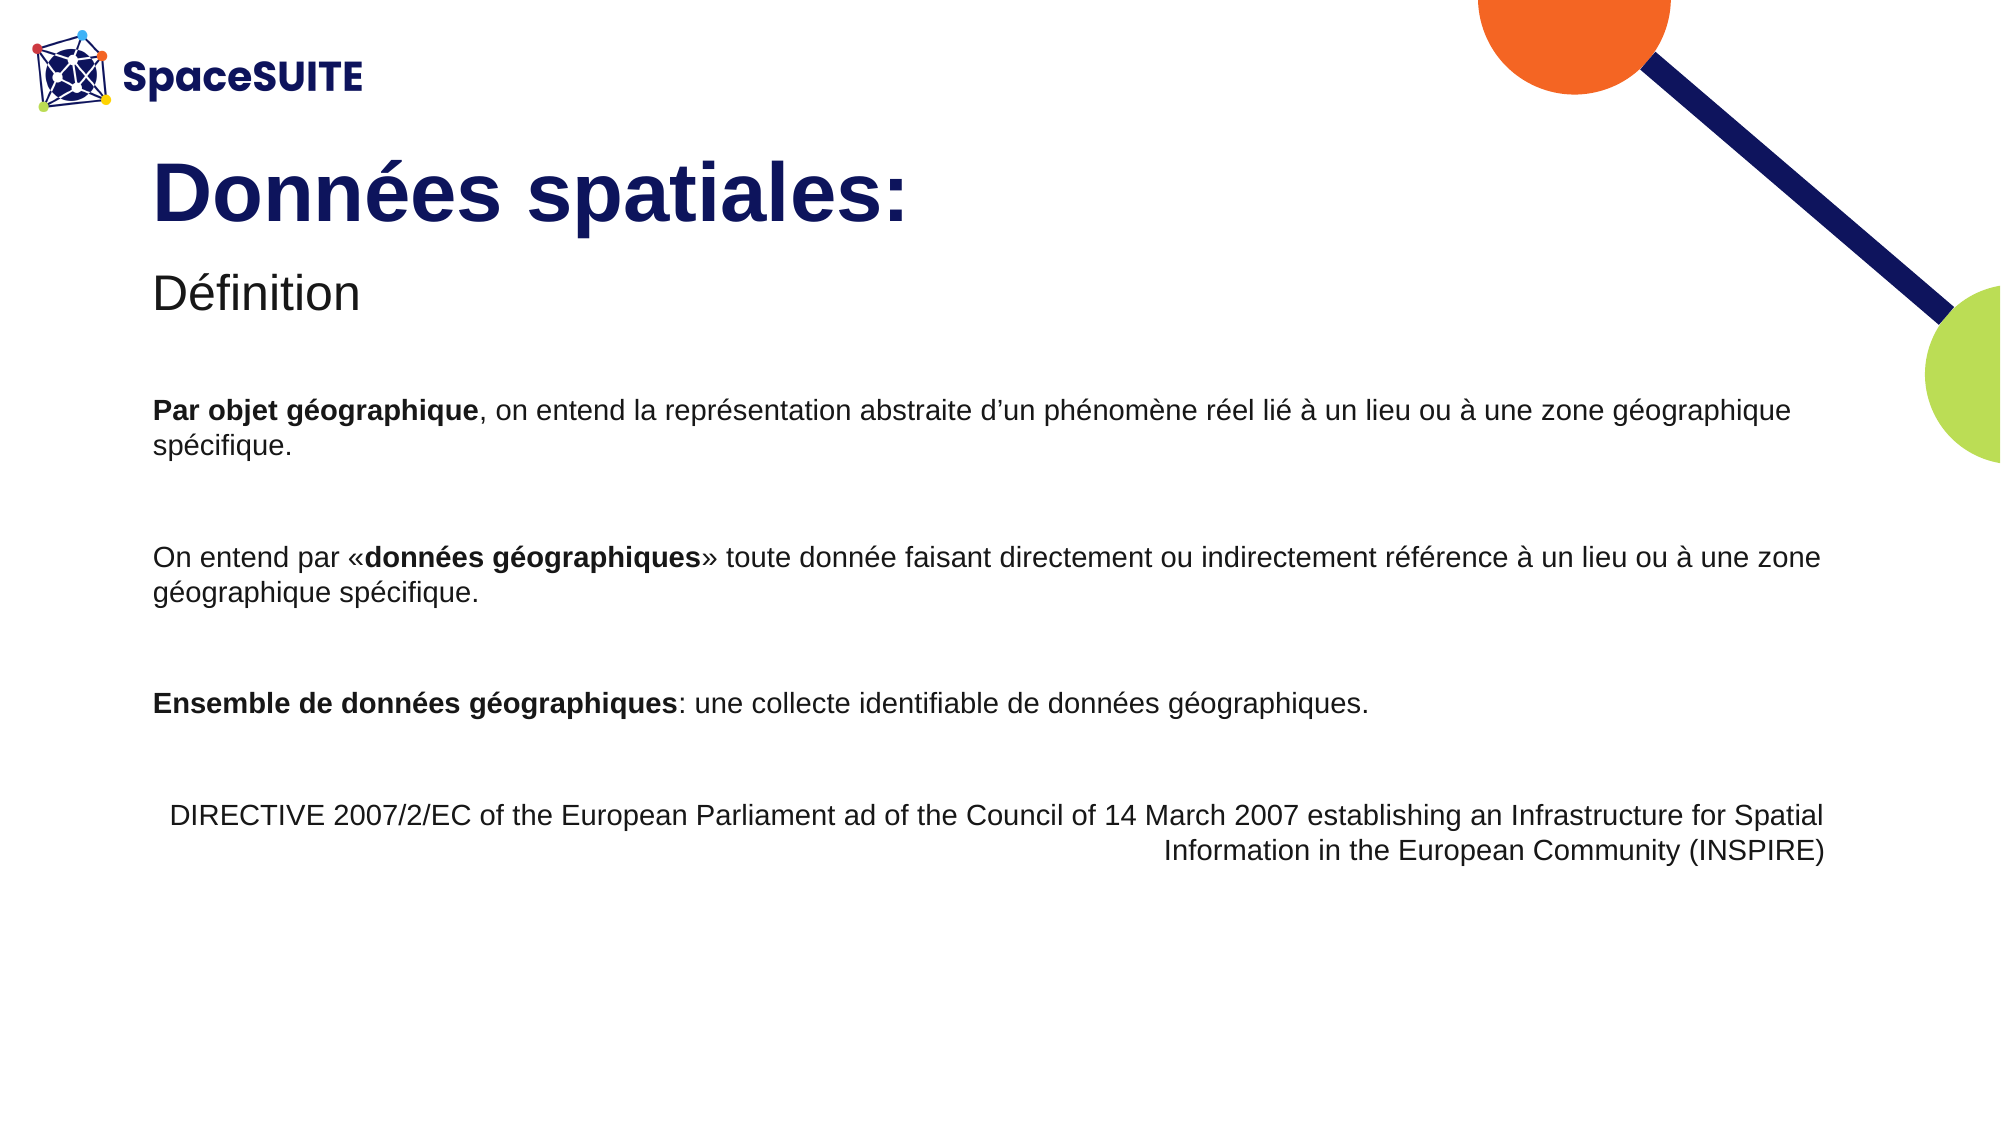

# Données spatiales:
Définition
Par objet géographique, on entend la représentation abstraite d’un phénomène réel lié à un lieu ou à une zone géographique spécifique.

On entend par «données géographiques» toute donnée faisant directement ou indirectement référence à un lieu ou à une zone géographique spécifique.

Ensemble de données géographiques: une collecte identifiable de données géographiques.

DIRECTIVE 2007/2/EC of the European Parliament ad of the Council of 14 March 2007 establishing an Infrastructure for Spatial Information in the European Community (INSPIRE)